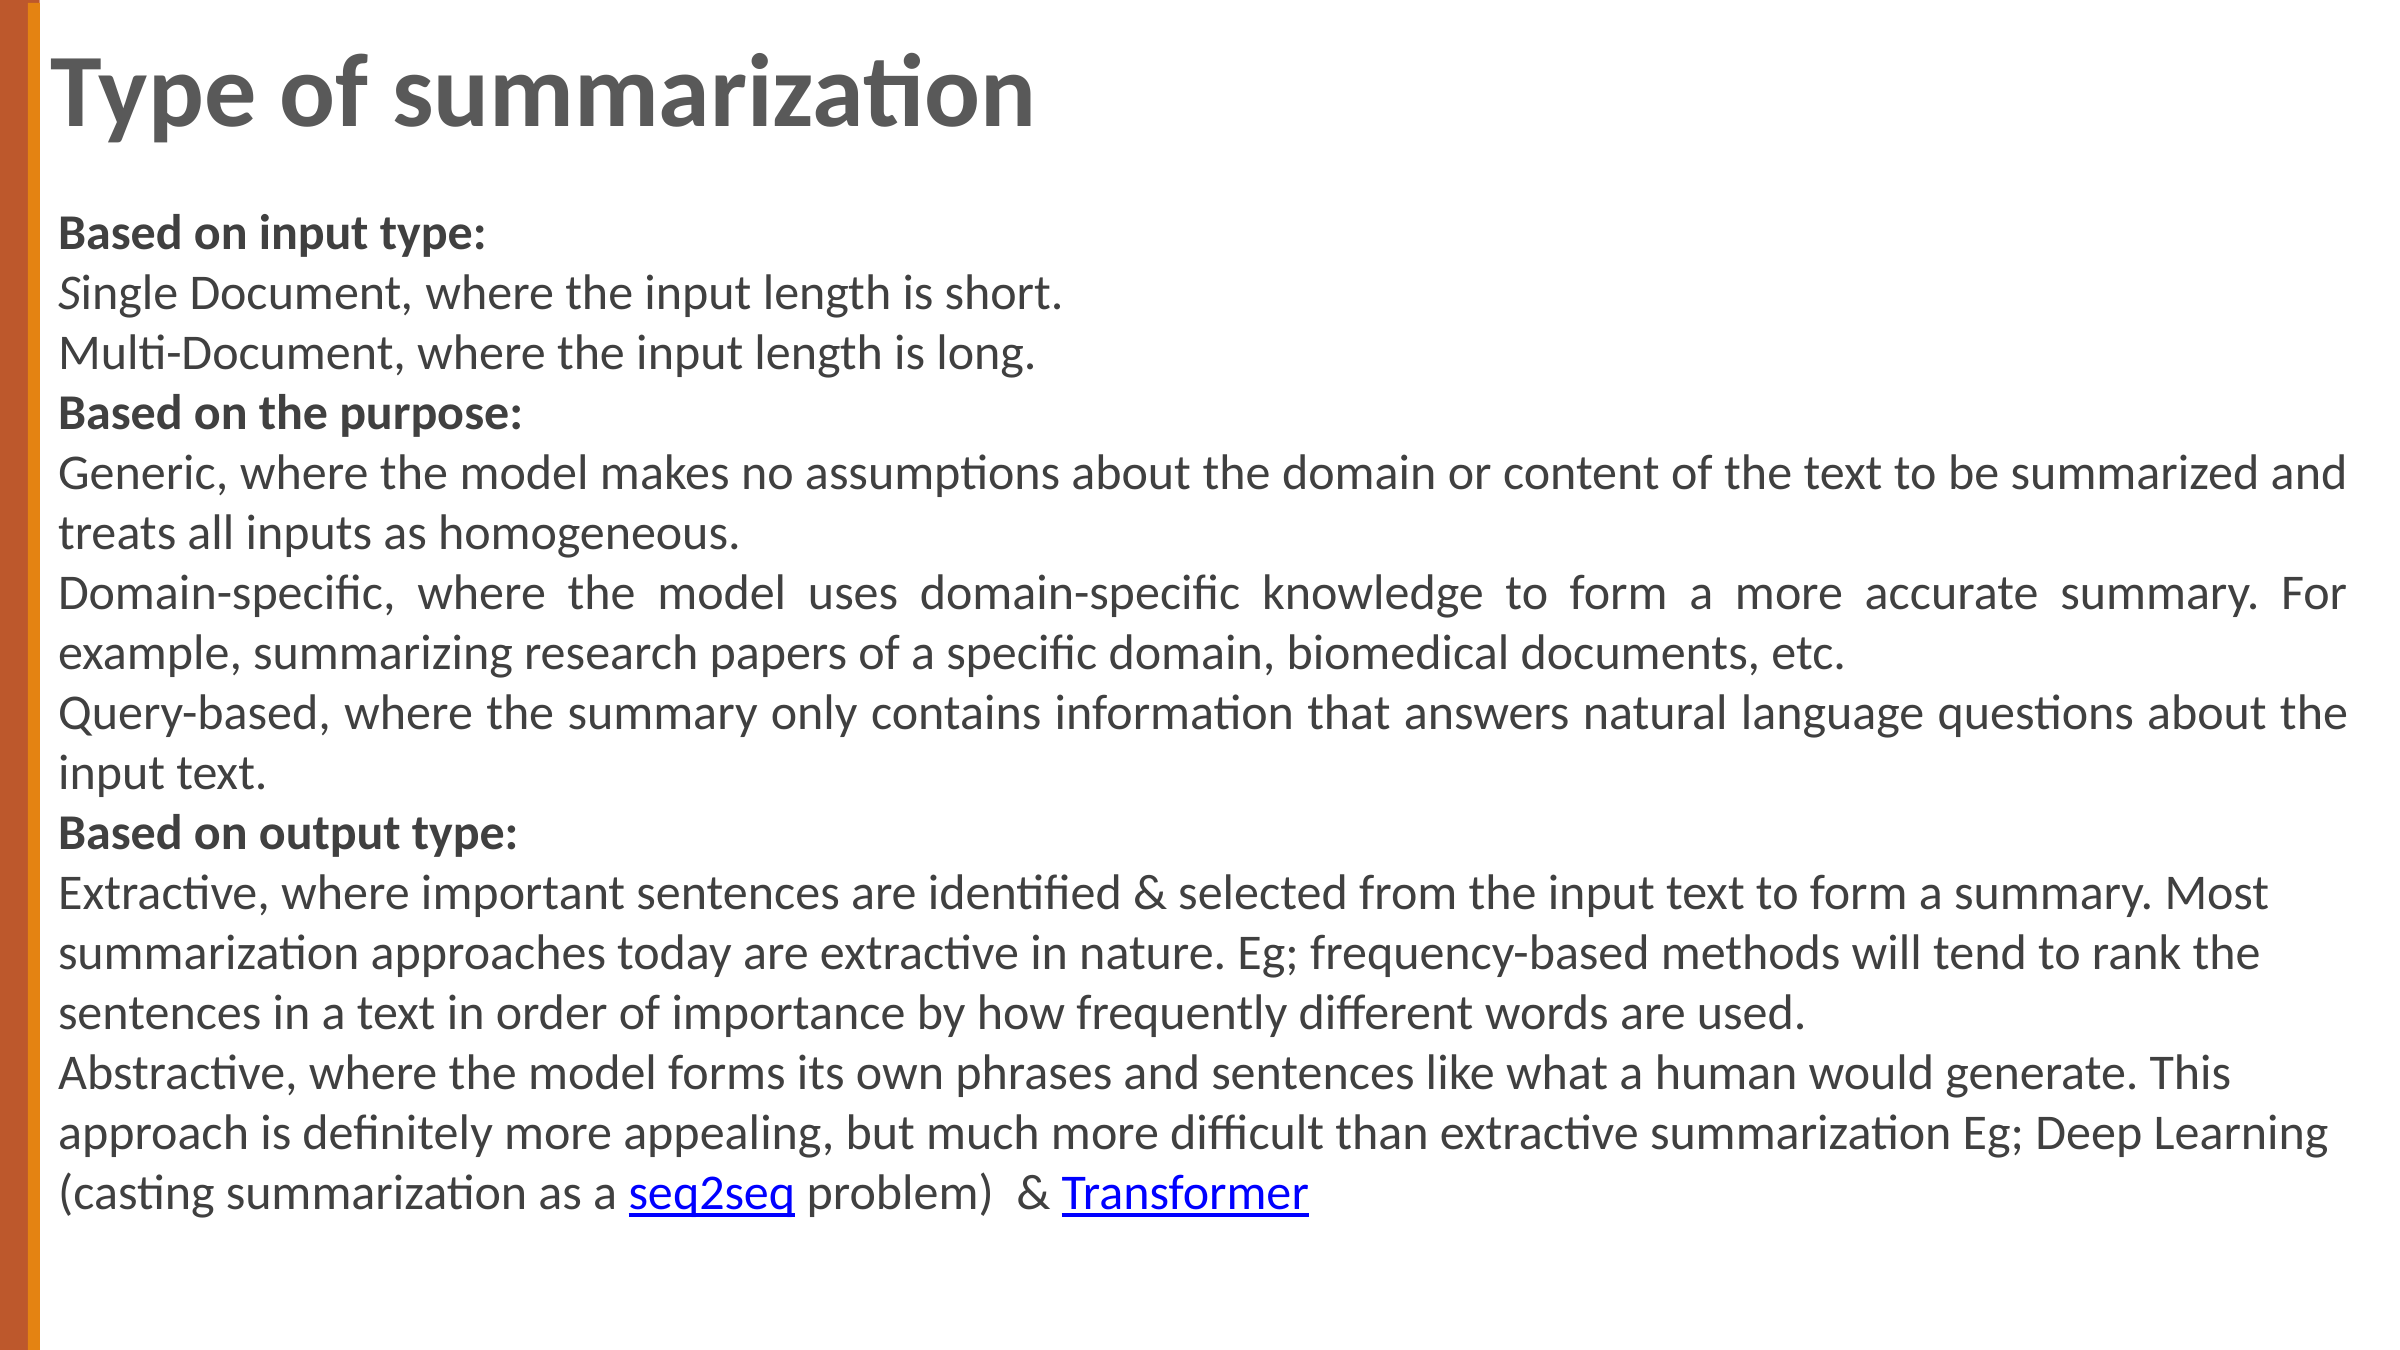

# Type of summarization
Based on input type:
Single Document, where the input length is short.
Multi-Document, where the input length is long.
Based on the purpose:
Generic, where the model makes no assumptions about the domain or content of the text to be summarized and treats all inputs as homogeneous.
Domain-specific, where the model uses domain-specific knowledge to form a more accurate summary. For example, summarizing research papers of a specific domain, biomedical documents, etc.
Query-based, where the summary only contains information that answers natural language questions about the input text.
Based on output type:
Extractive, where important sentences are identified & selected from the input text to form a summary. Most summarization approaches today are extractive in nature. Eg; frequency-based methods will tend to rank the sentences in a text in order of importance by how frequently different words are used.
Abstractive, where the model forms its own phrases and sentences like what a human would generate. This approach is definitely more appealing, but much more difficult than extractive summarization Eg; Deep Learning (casting summarization as a seq2seq problem)  & Transformer